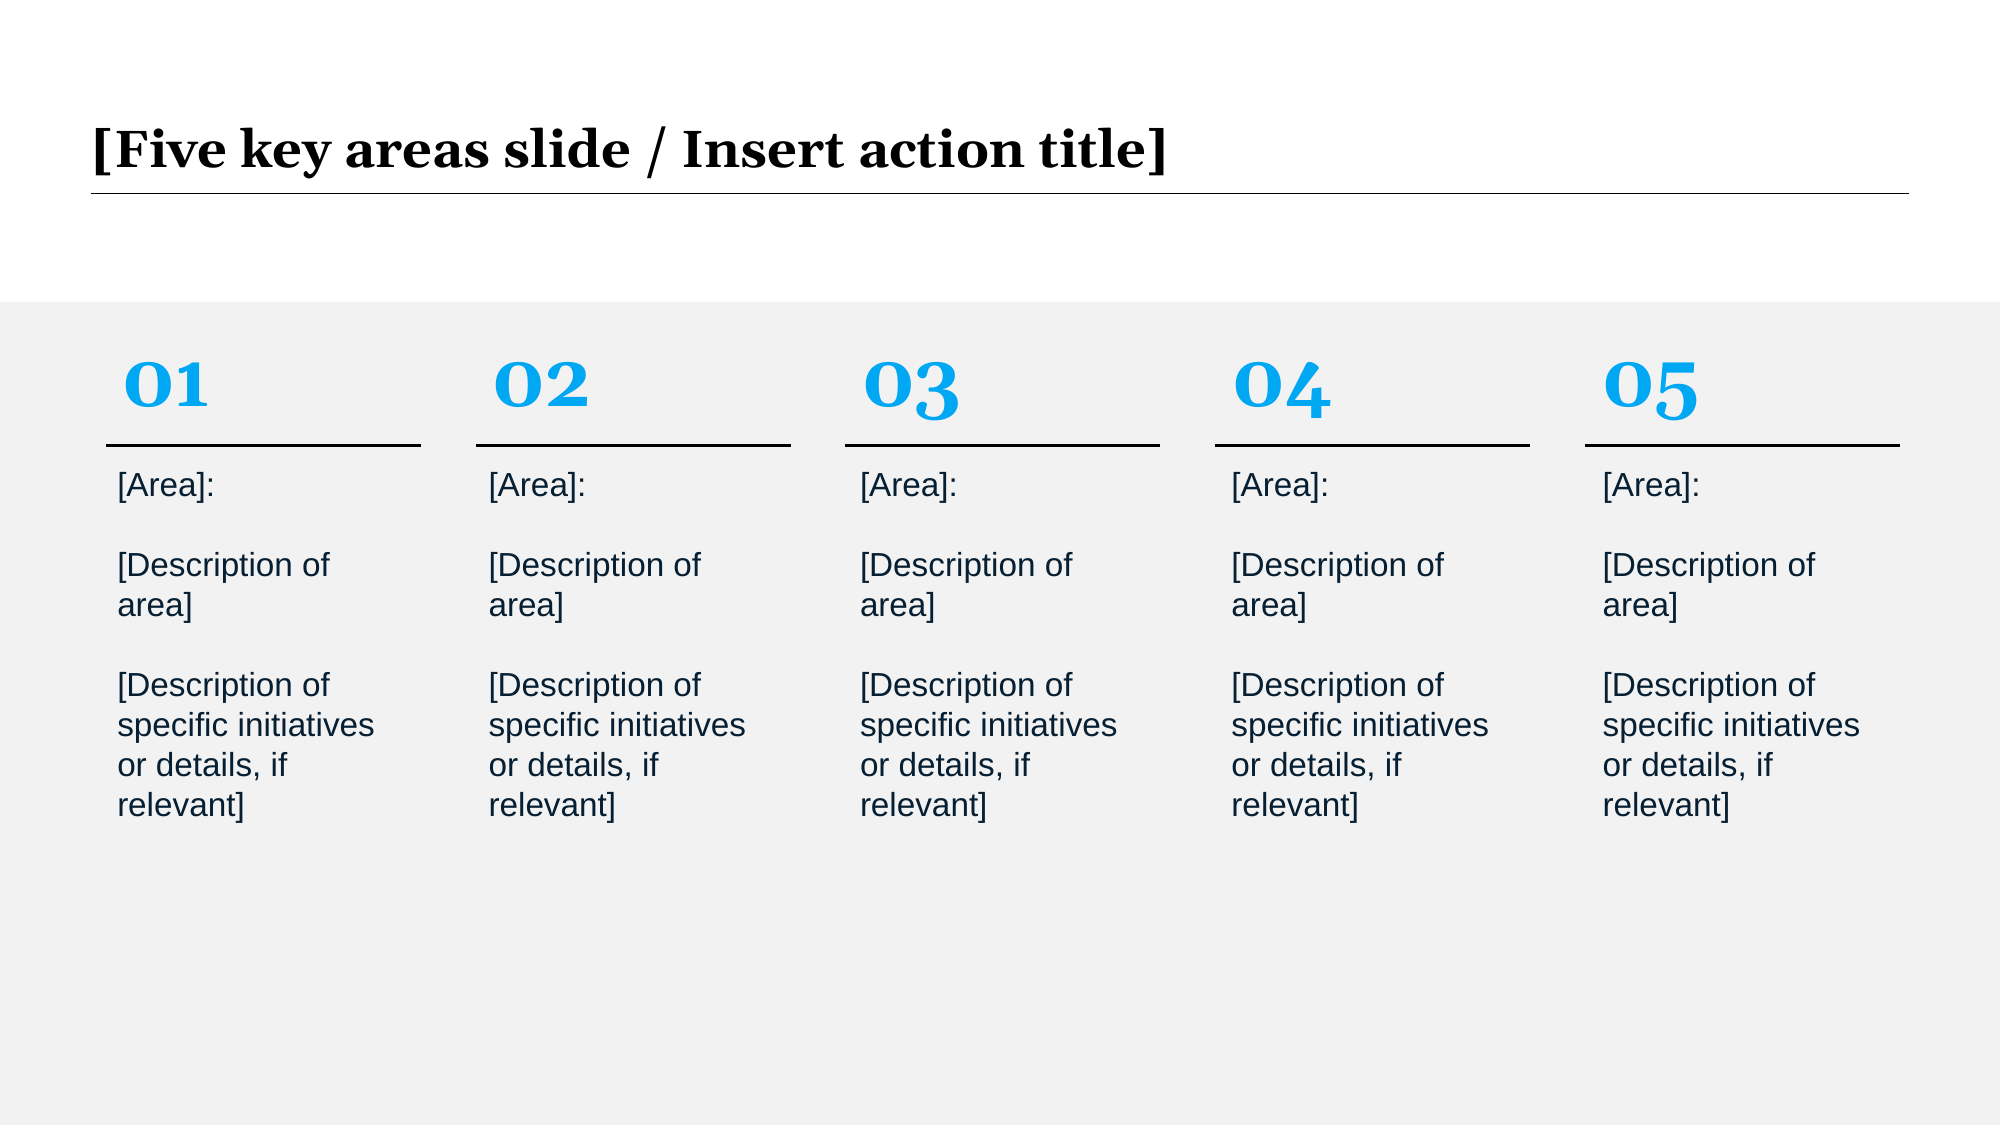

# [Five key areas slide / Insert action title]

01

02

03

04

05

[Area]:
[Description of area]

[Description of specific initiatives or details, if relevant]
[Area]:
[Description of area]

[Description of specific initiatives or details, if relevant]
[Area]:
[Description of area]

[Description of specific initiatives or details, if relevant]
[Area]:
[Description of area]

[Description of specific initiatives or details, if relevant]
[Area]:
[Description of area]

[Description of specific initiatives or details, if relevant]
90